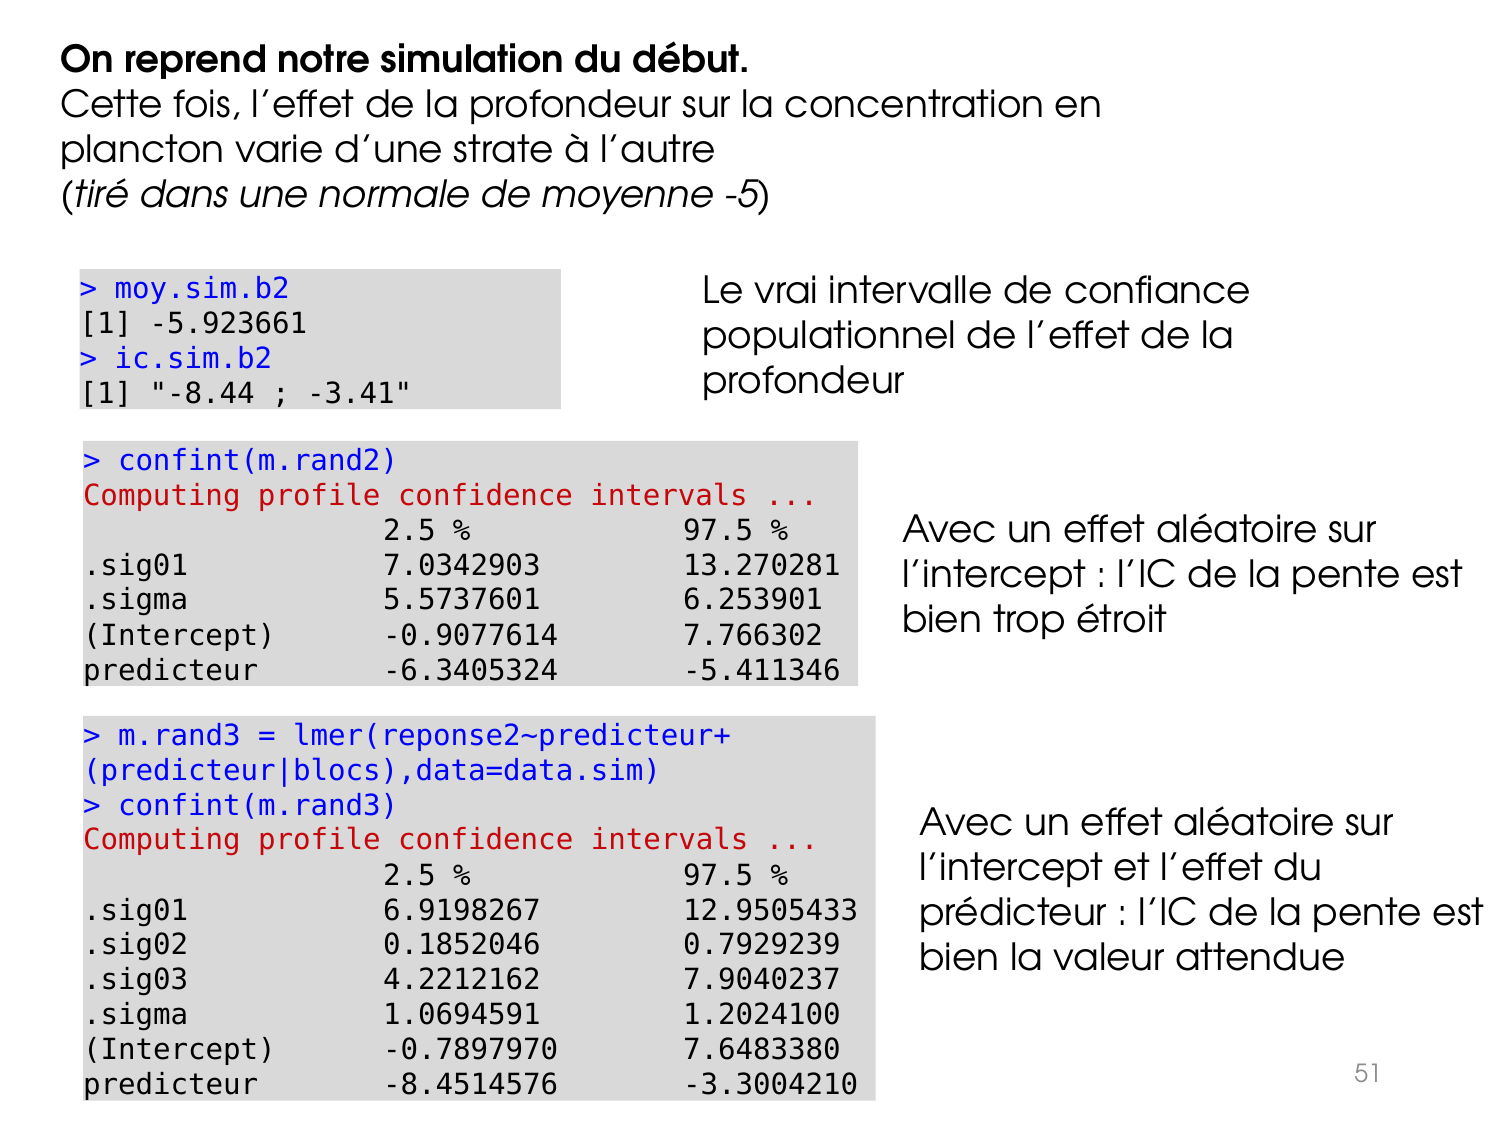

On reprend notre simulation du début.
Cette fois, l’effet de la profondeur sur la concentration en plancton varie d’une strate à l’autre
(tiré dans une normale de moyenne -5)
Le vrai intervalle de confiance populationnel de l’effet de la profondeur
> moy.sim.b2
[1] -5.923661
> ic.sim.b2
[1] "-8.44 ; -3.41"
> confint(m.rand2)
Computing profile confidence intervals ...
		2.5 % 		97.5 %
.sig01 		7.0342903 	13.270281
.sigma 		5.5737601 	6.253901
(Intercept) 	-0.9077614 	7.766302
predicteur 	-6.3405324 	-5.411346
Avec un effet aléatoire sur l’intercept : l’IC de la pente est bien trop étroit
> m.rand3 = lmer(reponse2~predicteur+
(predicteur|blocs),data=data.sim)
> confint(m.rand3)
Computing profile confidence intervals ...
		2.5 % 		97.5 %
.sig01 		6.9198267 	12.9505433
.sig02 		0.1852046 	0.7929239
.sig03 		4.2212162 	7.9040237
.sigma 		1.0694591 	1.2024100
(Intercept) 	-0.7897970 	7.6483380
predicteur 	-8.4514576 	-3.3004210
Avec un effet aléatoire sur l’intercept et l’effet du prédicteur : l’IC de la pente est bien la valeur attendue
51